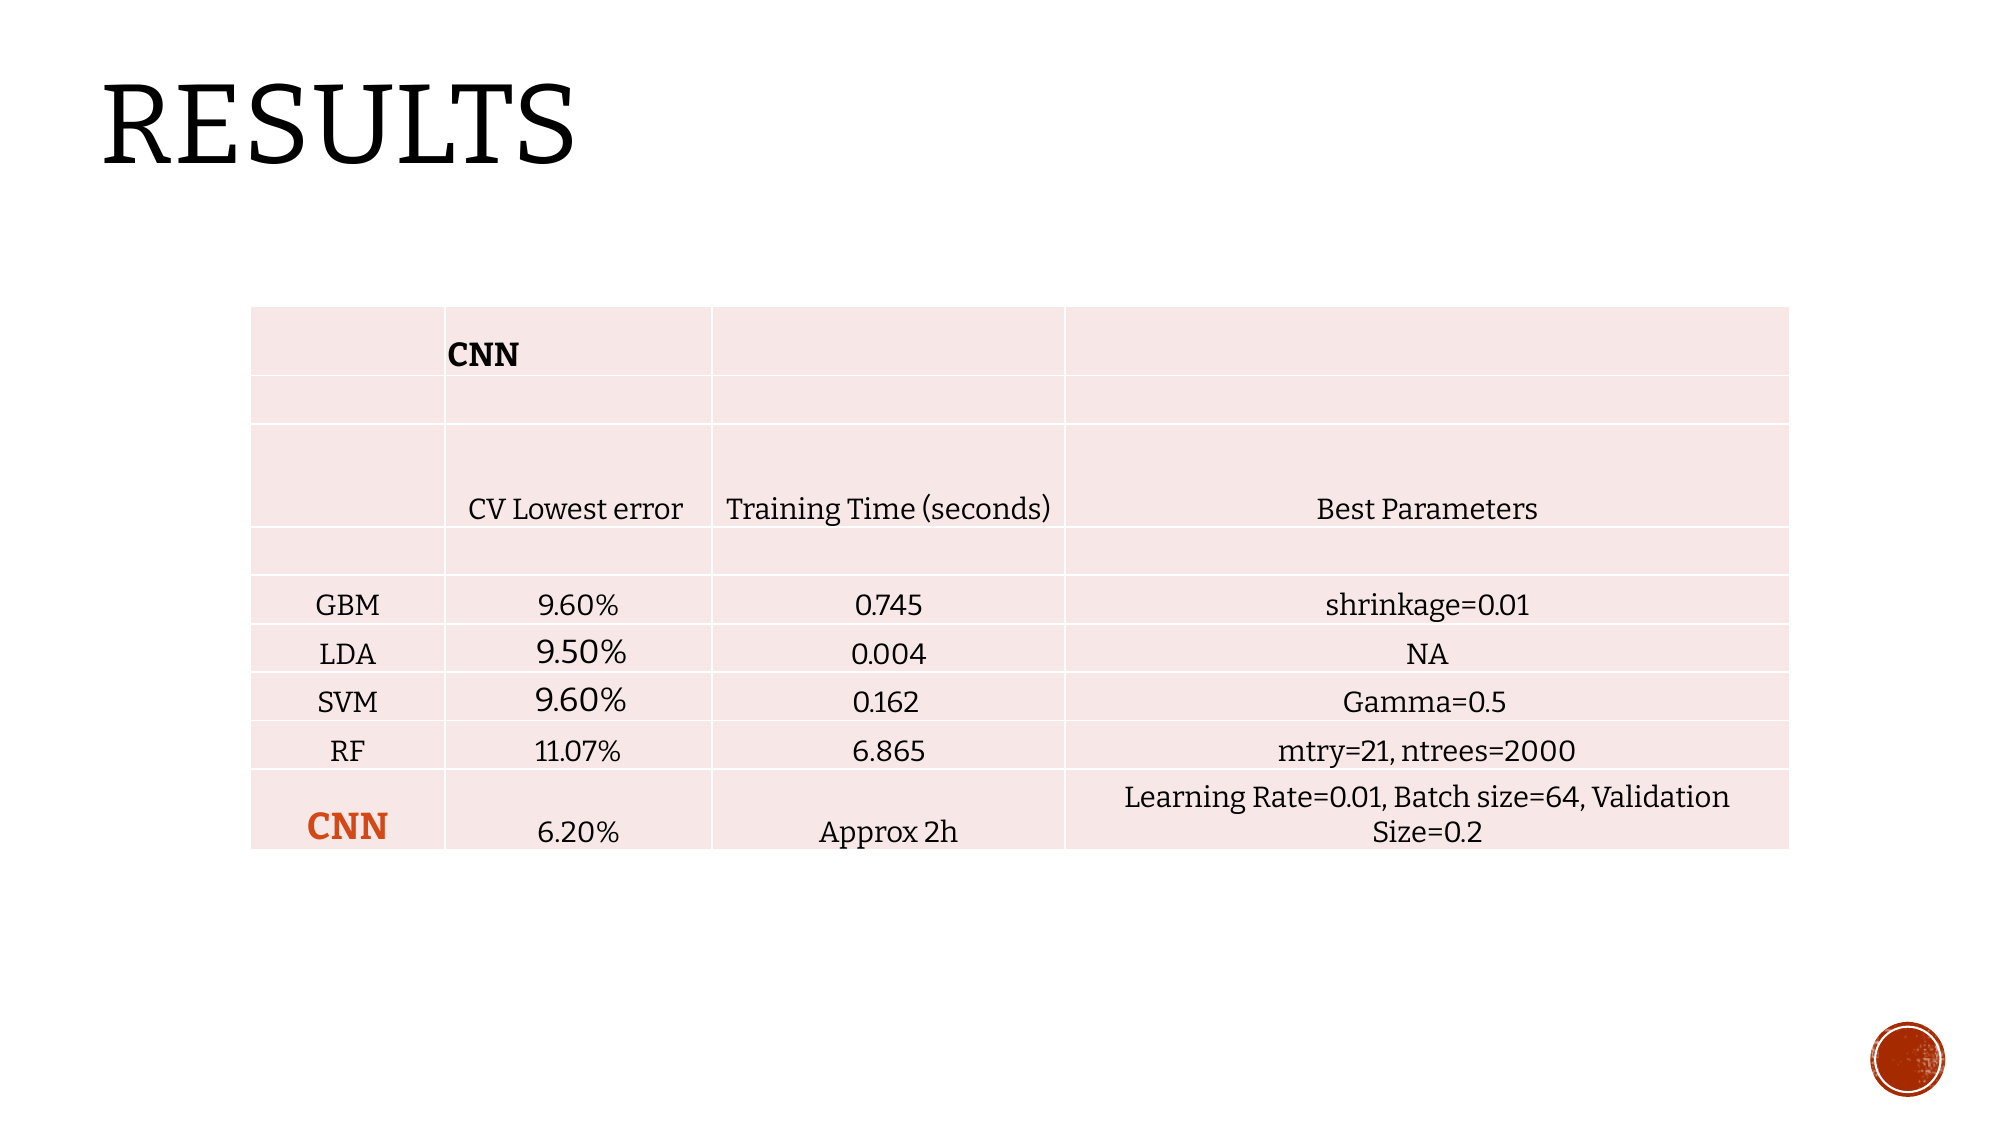

# Results
|  | CNN |  |  |
| --- | --- | --- | --- |
|  |  |  |  |
|  | CV Lowest error | Training Time (seconds) | Best Parameters |
|  |  |  |  |
| GBM | 9.60% | 0.745 | shrinkage=0.01 |
| LDA | 9.50% | 0.004 | NA |
| SVM | 9.60% | 0.162 | Gamma=0.5 |
| RF | 11.07% | 6.865 | mtry=21, ntrees=2000 |
| CNN | 6.20% | Approx 2h | Learning Rate=0.01, Batch size=64, Validation Size=0.2 |